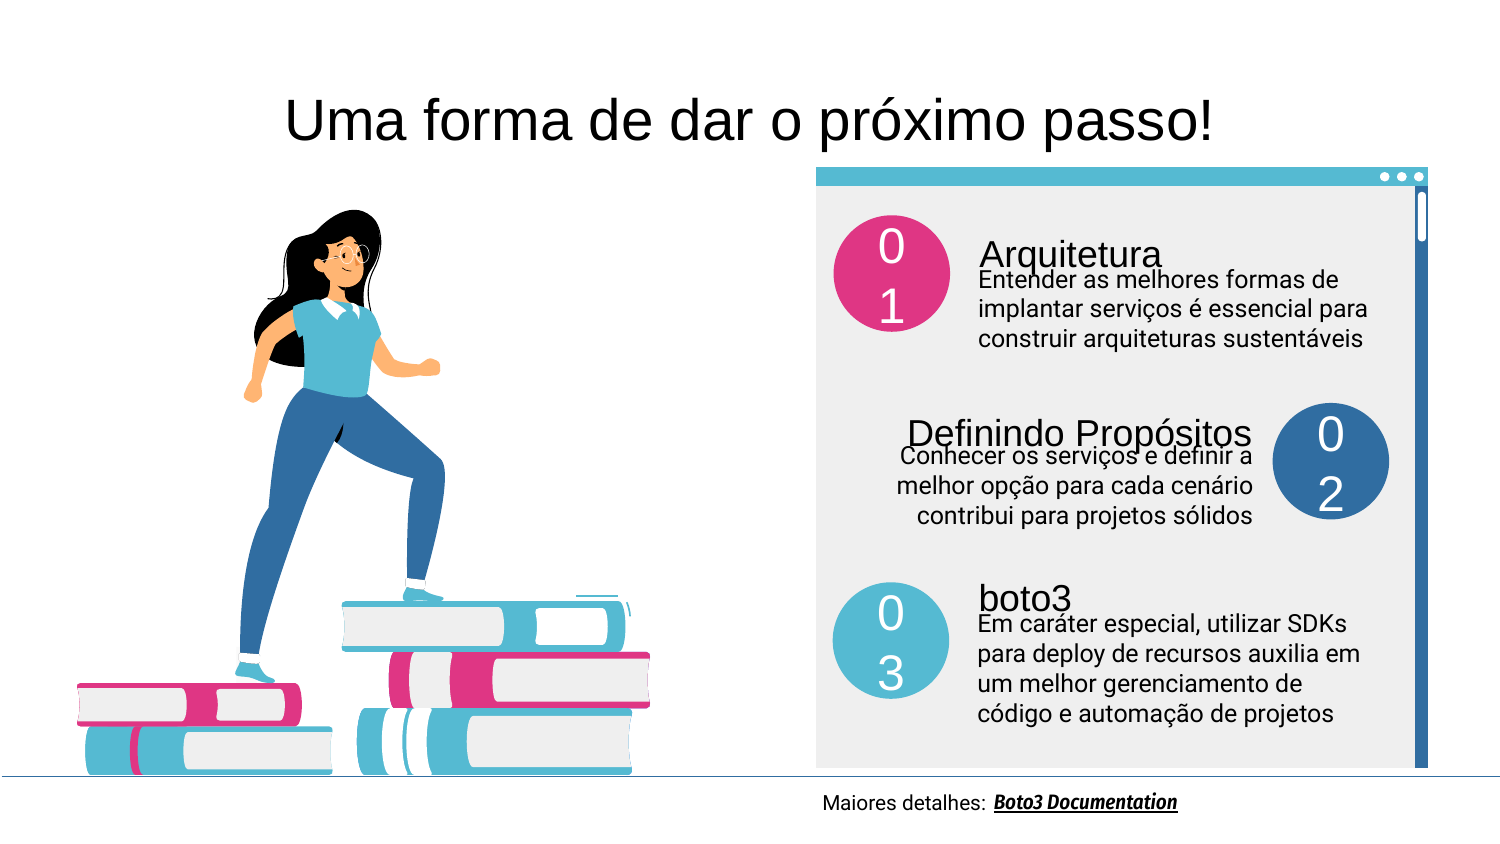

# Uma forma de dar o próximo passo!

01
Arquitetura
Entender as melhores formas de implantar serviços é essencial para construir arquiteturas sustentáveis
02
Definindo Propósitos
Conhecer os serviços e definir a melhor opção para cada cenário contribui para projetos sólidos
boto3
Em caráter especial, utilizar SDKs para deploy de recursos auxilia em um melhor gerenciamento de código e automação de projetos
03
Maiores detalhes:
Boto3 Documentation